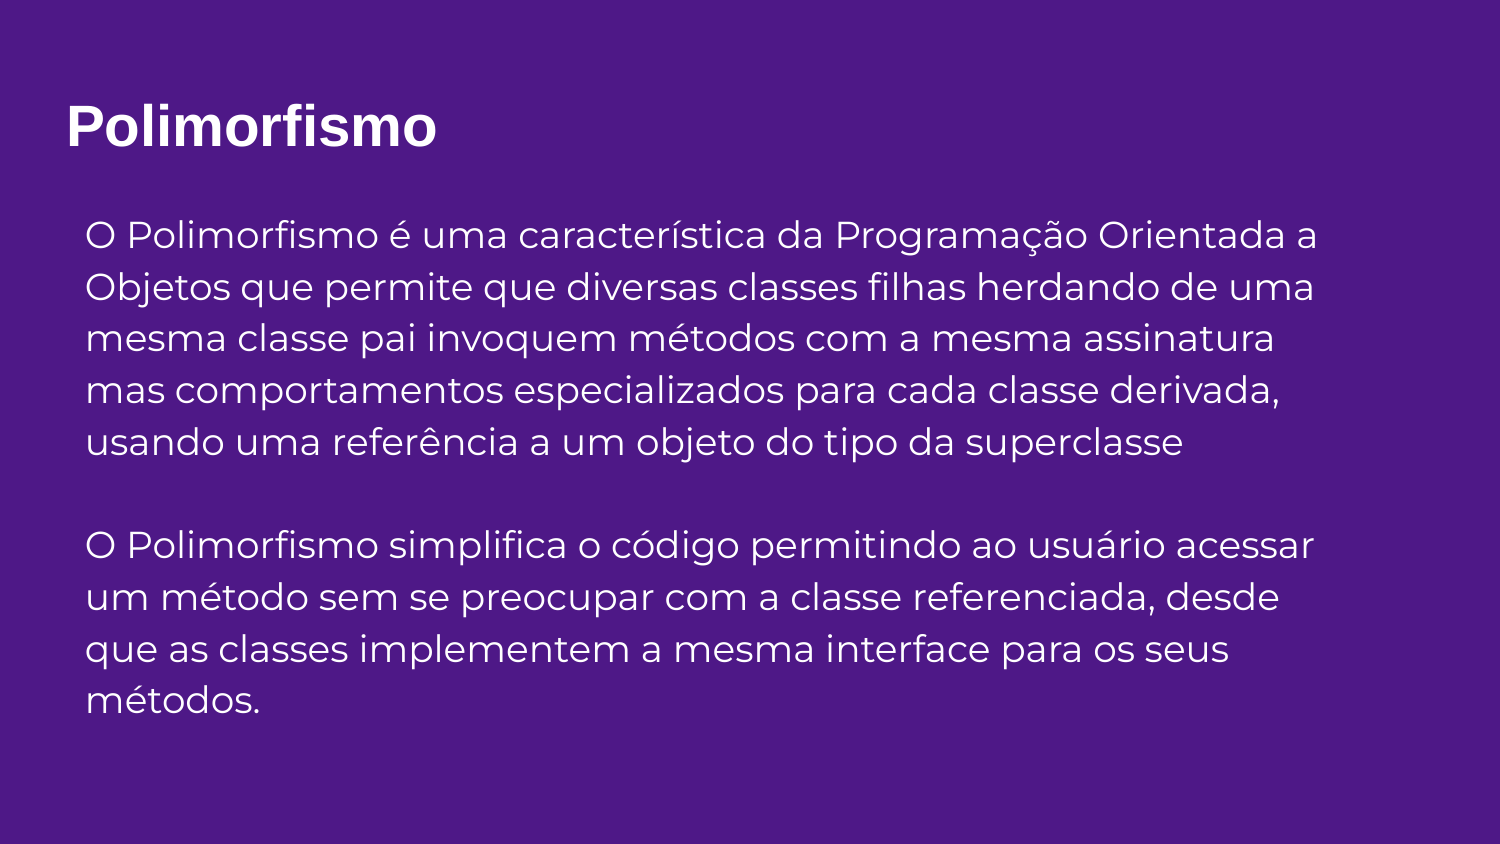

# Polimorfismo
O Polimorfismo é uma característica da Programação Orientada a Objetos que permite que diversas classes filhas herdando de uma  mesma classe pai invoquem métodos com a mesma assinatura mas comportamentos especializados para cada classe derivada, usando uma referência a um objeto do tipo da superclasse

O Polimorfismo simplifica o código permitindo ao usuário acessar um método sem se preocupar com a classe referenciada, desde que as classes implementem a mesma interface para os seus métodos.